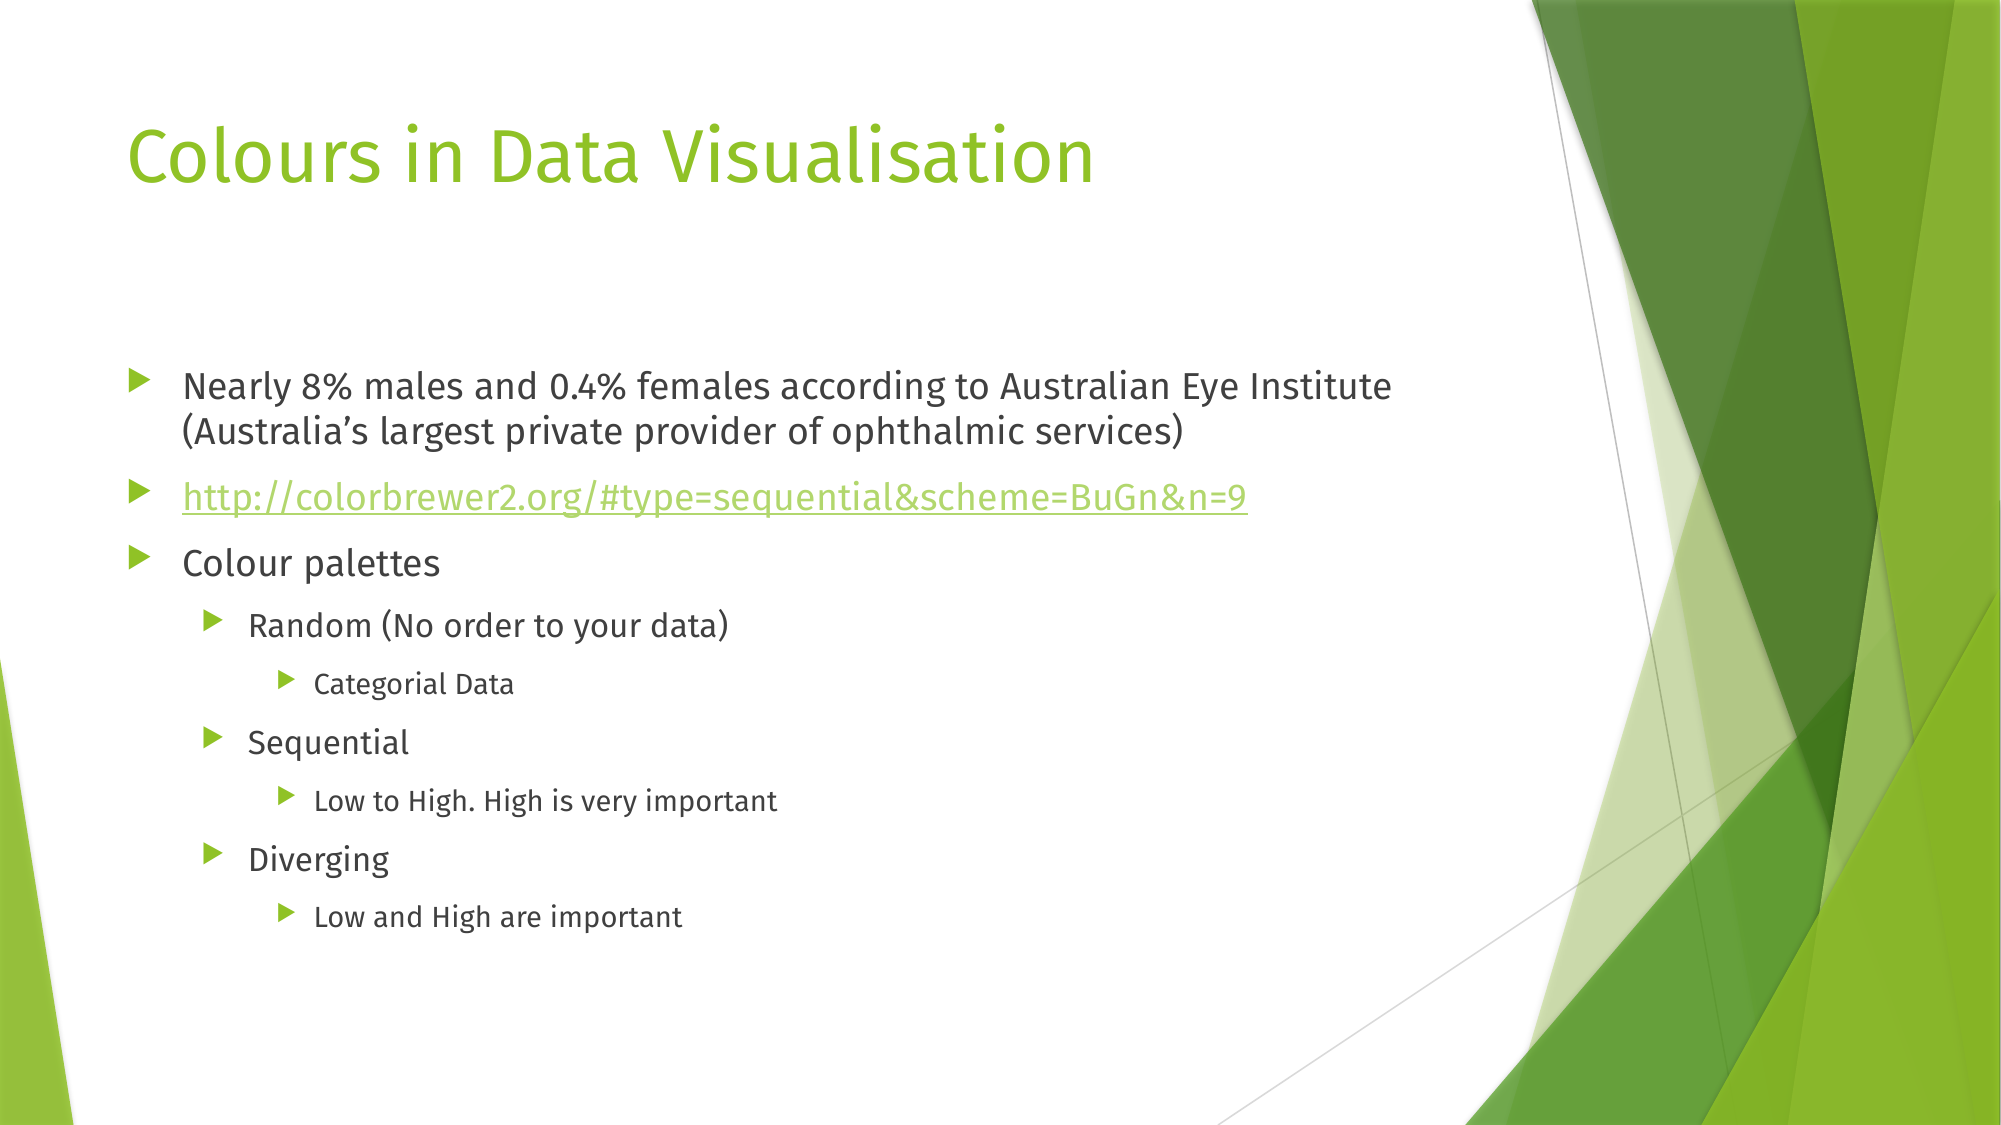

# Colours in Data Visualisation
Nearly 8% males and 0.4% females according to Australian Eye Institute (Australia’s largest private provider of ophthalmic services)
http://colorbrewer2.org/#type=sequential&scheme=BuGn&n=9
Colour palettes
Random (No order to your data)
Categorial Data
Sequential
Low to High. High is very important
Diverging
Low and High are important